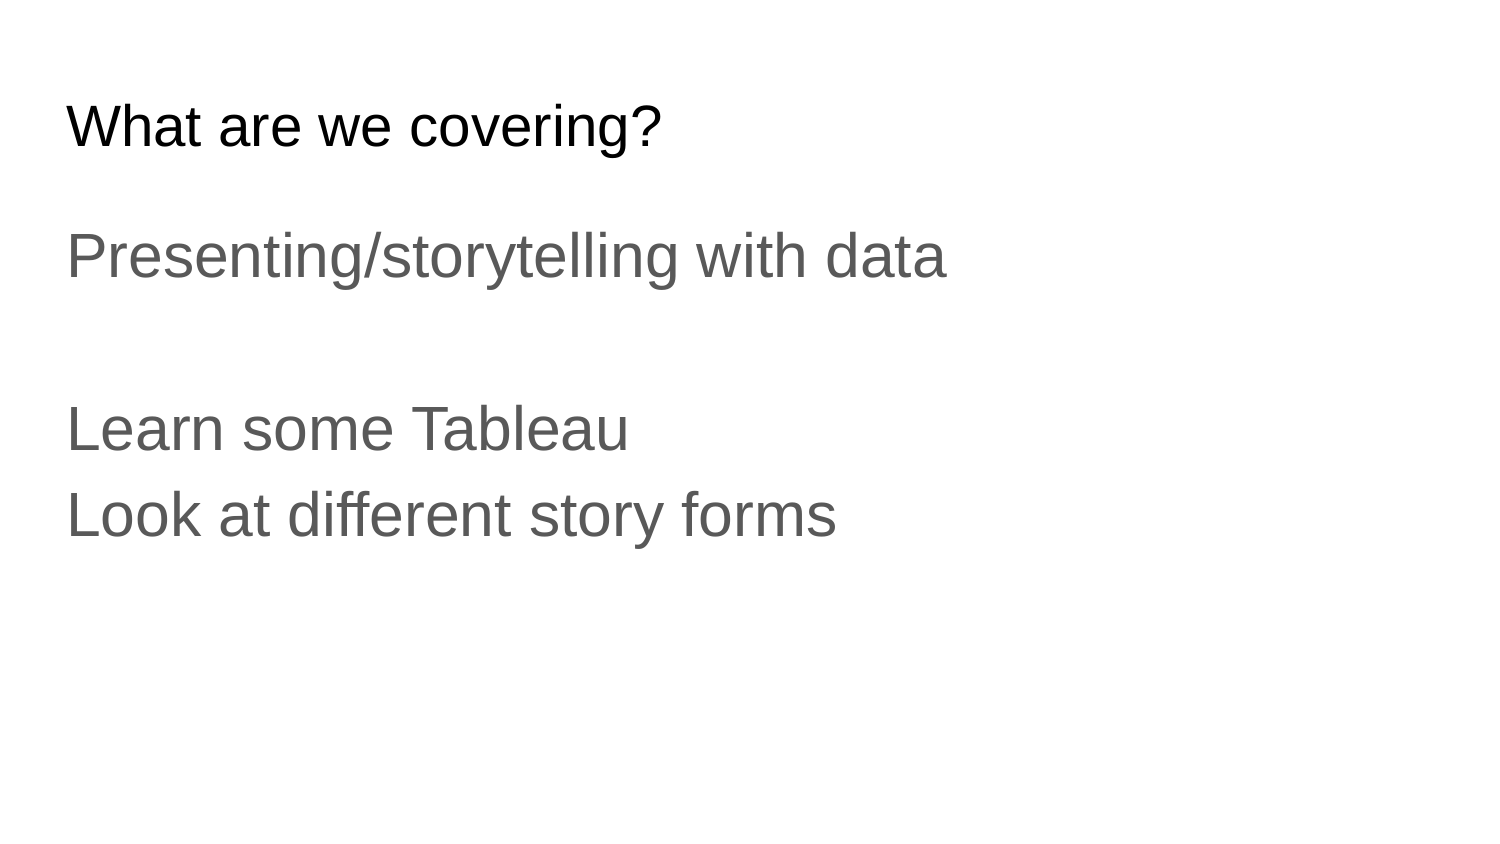

# What are we covering?
Presenting/storytelling with data

Learn some Tableau
Look at different story forms